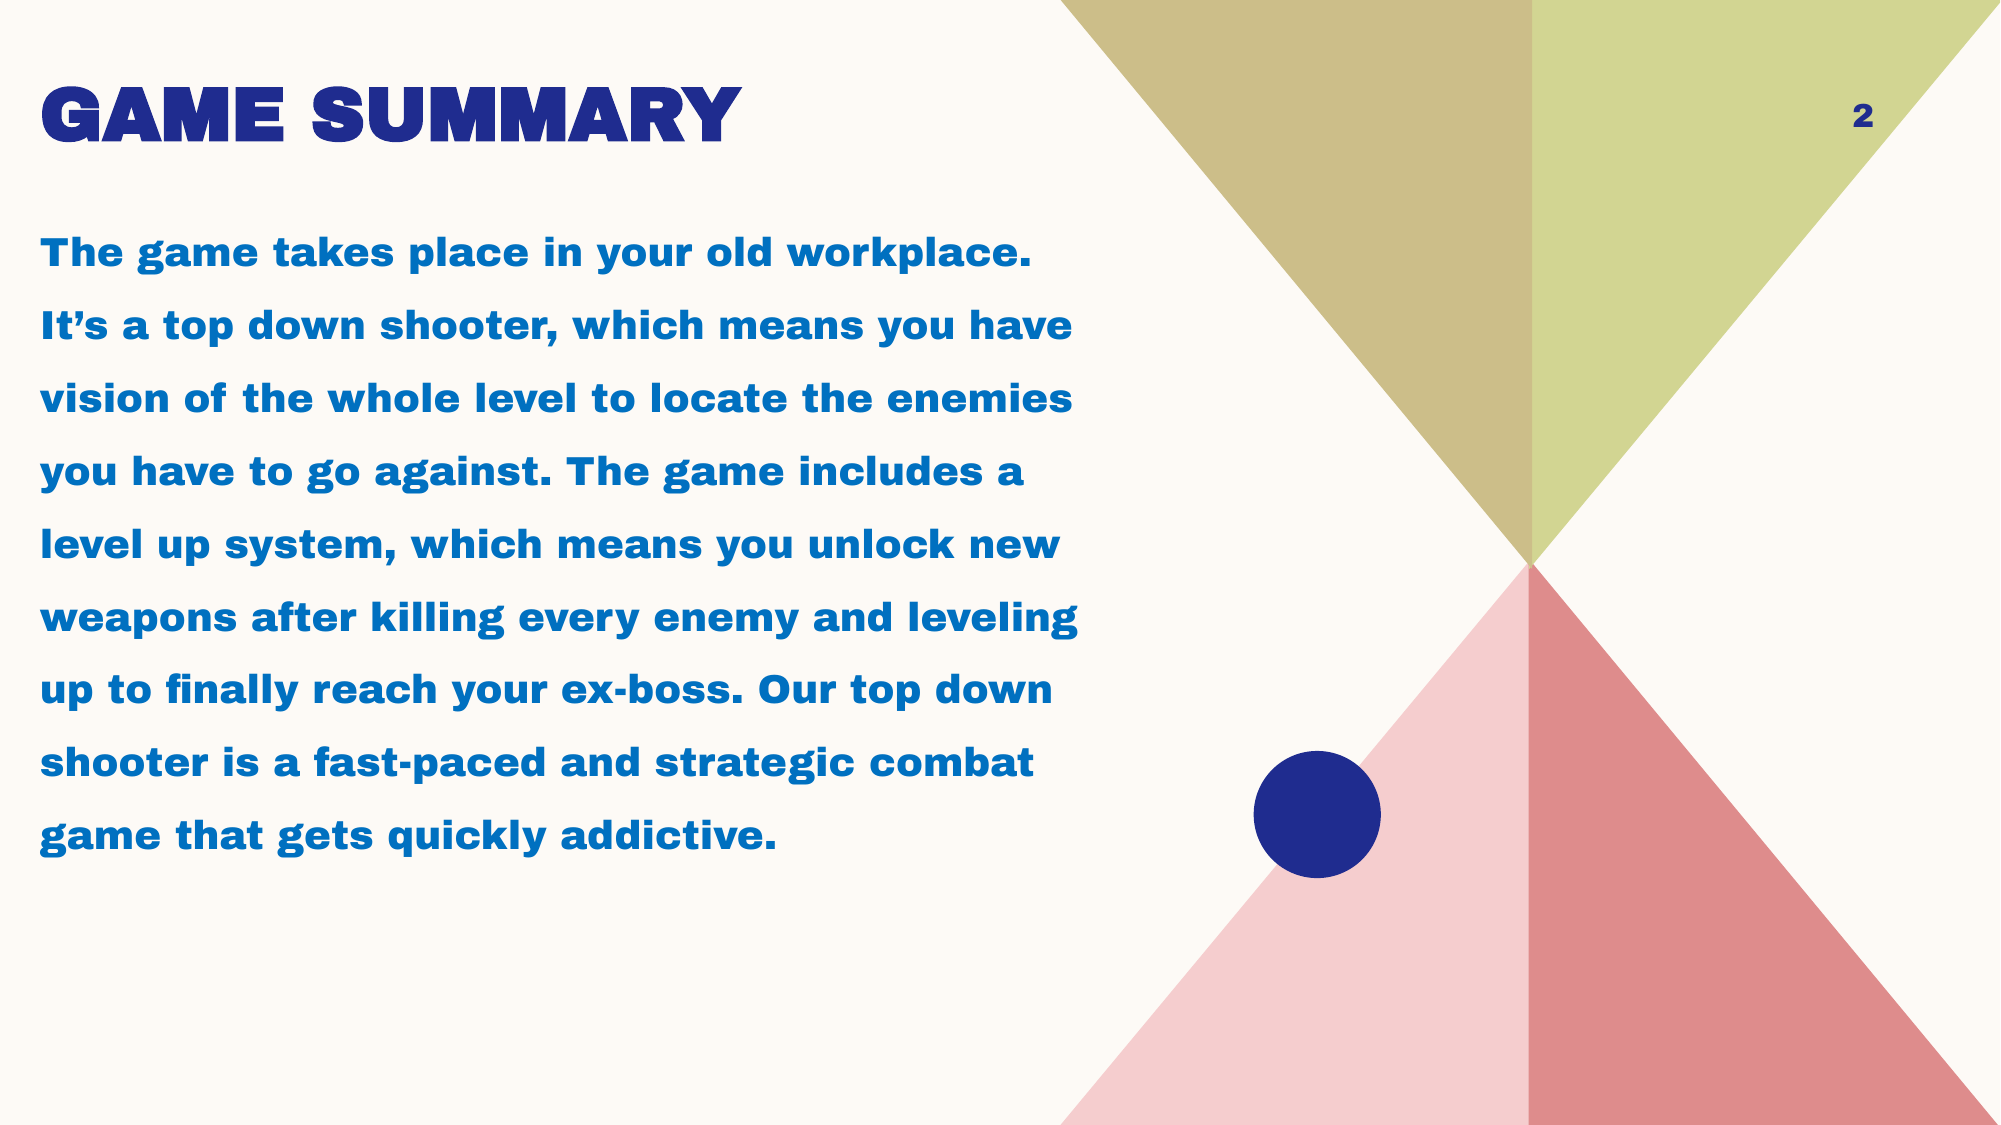

# Game summary
2
The game takes place in your old workplace. It’s a top down shooter, which means you have vision of the whole level to locate the enemies you have to go against. The game includes a level up system, which means you unlock new weapons after killing every enemy and leveling up to finally reach your ex-boss. Our top down shooter is a fast-paced and strategic combat game that gets quickly addictive.